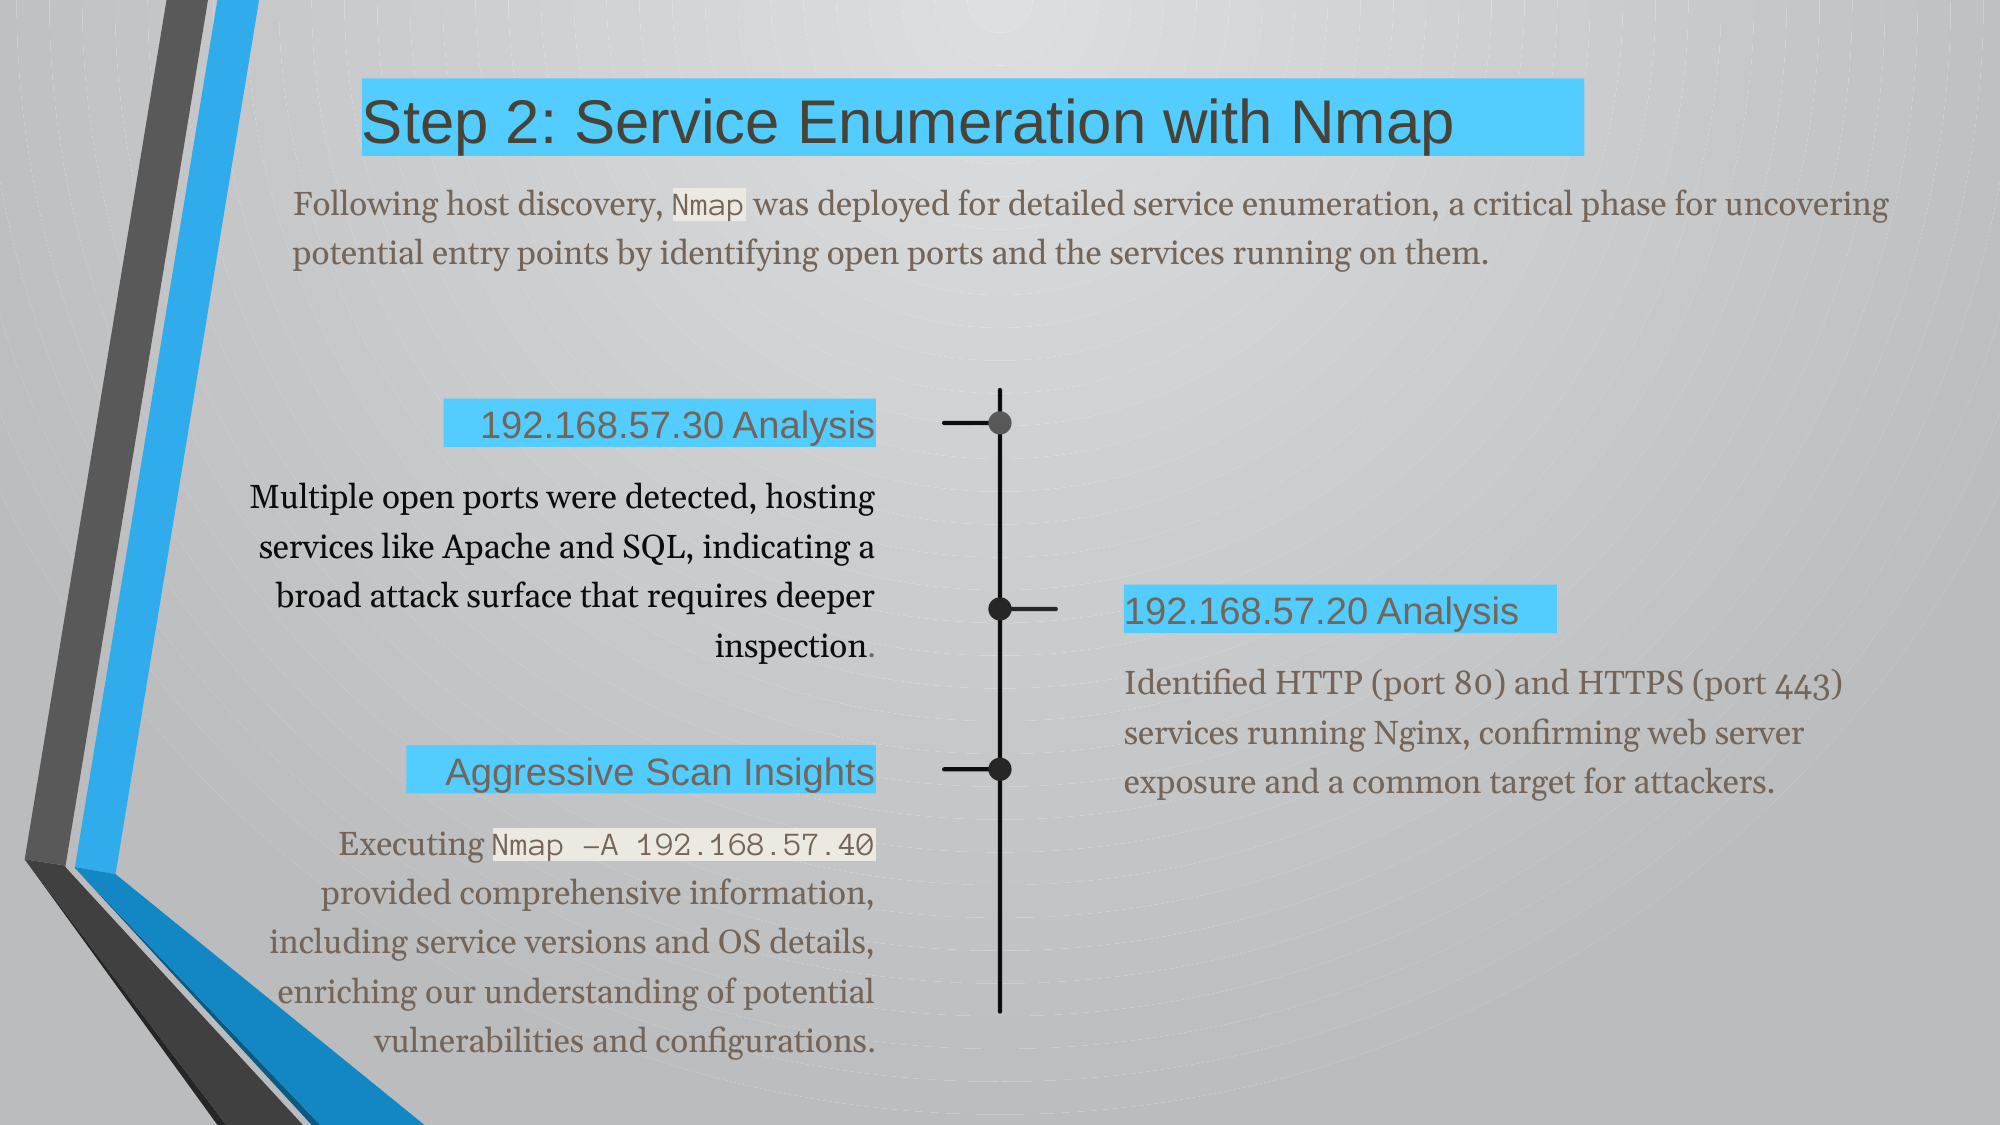

Step 2: Service Enumeration with Nmap
Following host discovery, Nmap was deployed for detailed service enumeration, a critical phase for uncovering potential entry points by identifying open ports and the services running on them.

192.168.57.30 Analysis

Multiple open ports were detected, hosting services like Apache and SQL, indicating a broad attack surface that requires deeper inspection.
192.168.57.20 Analysis

Identified HTTP (port 80) and HTTPS (port 443) services running Nginx, confirming web server exposure and a common target for attackers.
Aggressive Scan Insights

Executing Nmap -A 192.168.57.40 provided comprehensive information, including service versions and OS details, enriching our understanding of potential vulnerabilities and configurations.